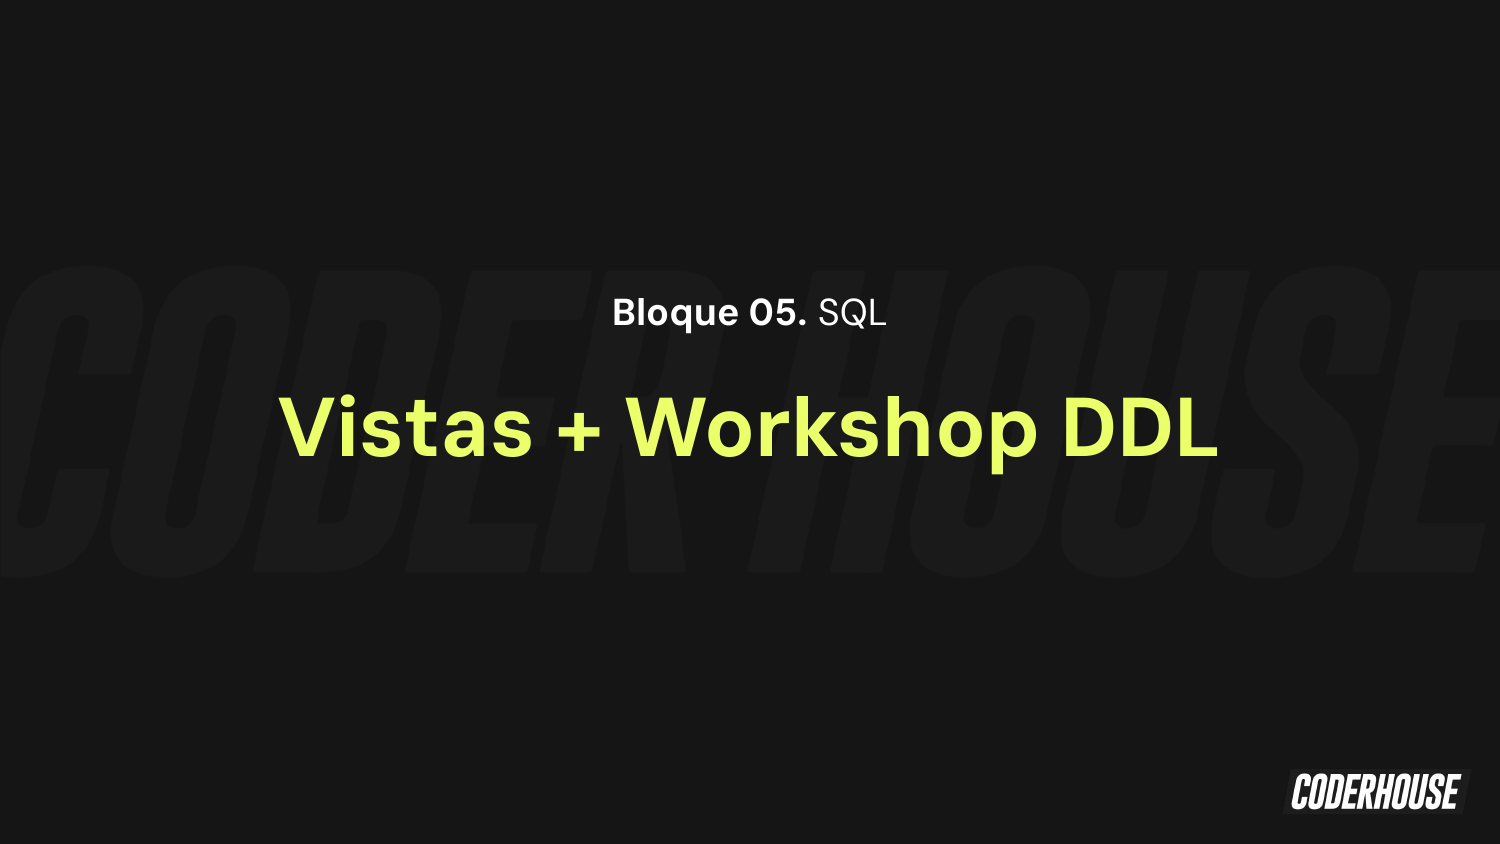

Bloque 05. SQL
Vistas + Workshop DDL